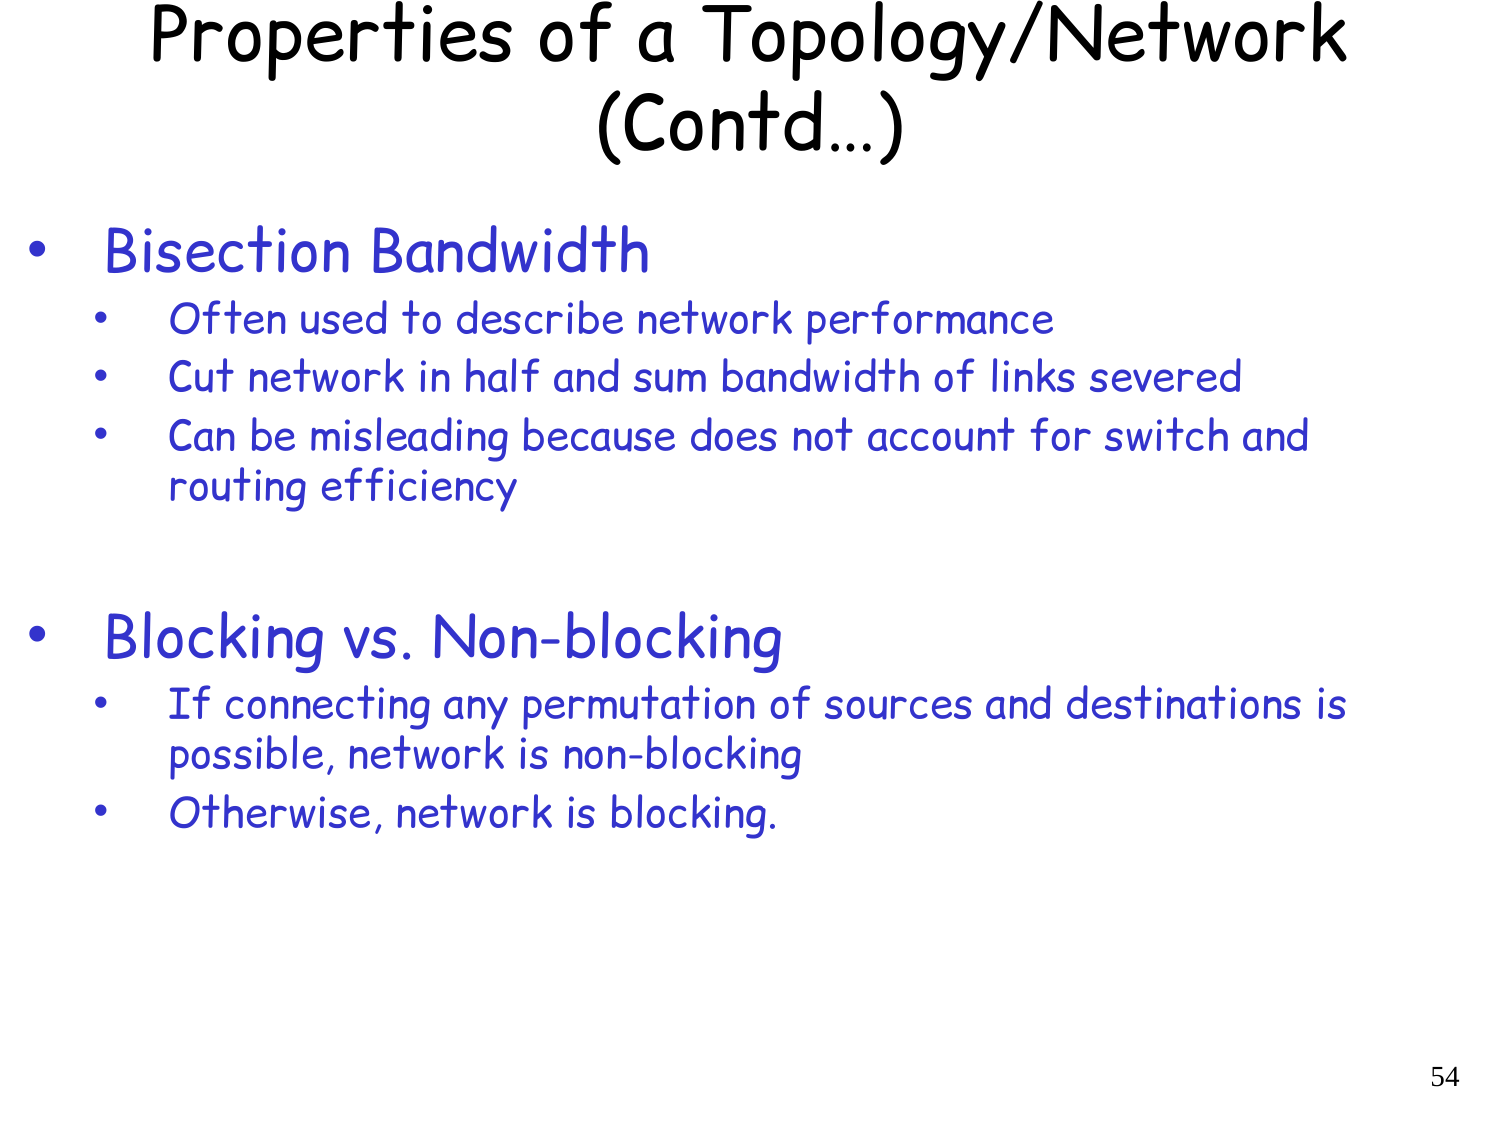

# Properties of a Topology/Network (Contd…)

Bisection Bandwidth
Often used to describe network performance
Cut network in half and sum bandwidth of links severed
Can be misleading because does not account for switch and routing efficiency

Blocking vs. Non-blocking
If connecting any permutation of sources and destinations is possible, network is non-blocking
Otherwise, network is blocking.

54